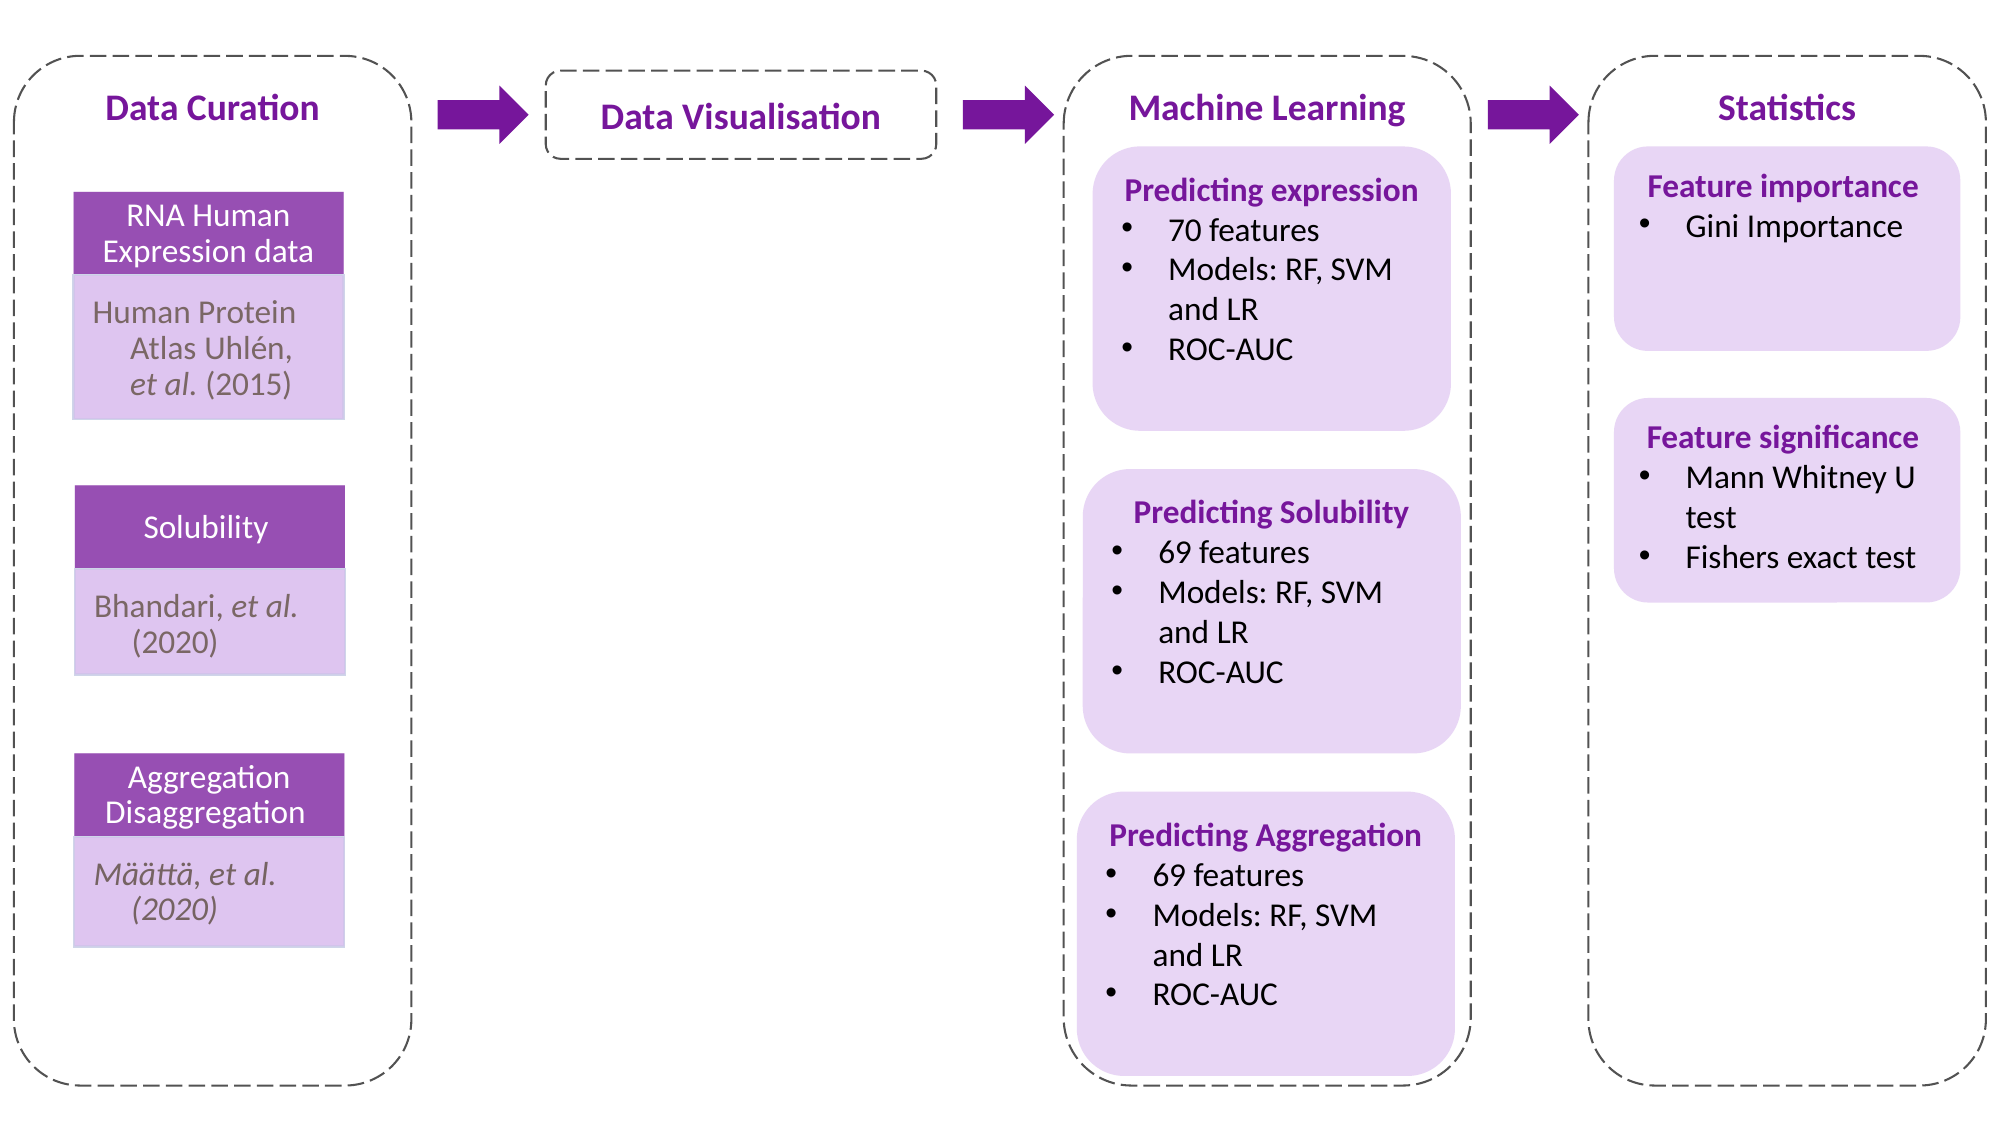

Data Curation
Machine Learning
Statistics
Data Visualisation

Predicting expression
70 features
Models: RF, SVM and LR
ROC-AUC
Feature importance
Gini Importance

RNA Human Expression data

Human Protein Atlas Uhlén, et al. (2015)
Feature significance
Mann Whitney U test
Fishers exact test

Predicting Solubility
69 features
Models: RF, SVM and LR
ROC-AUC

Solubility

Bhandari, et al. (2020)

Aggregation Disaggregation
Predicting Aggregation
69 features
Models: RF, SVM and LR
ROC-AUC

Määttä, et al. (2020)